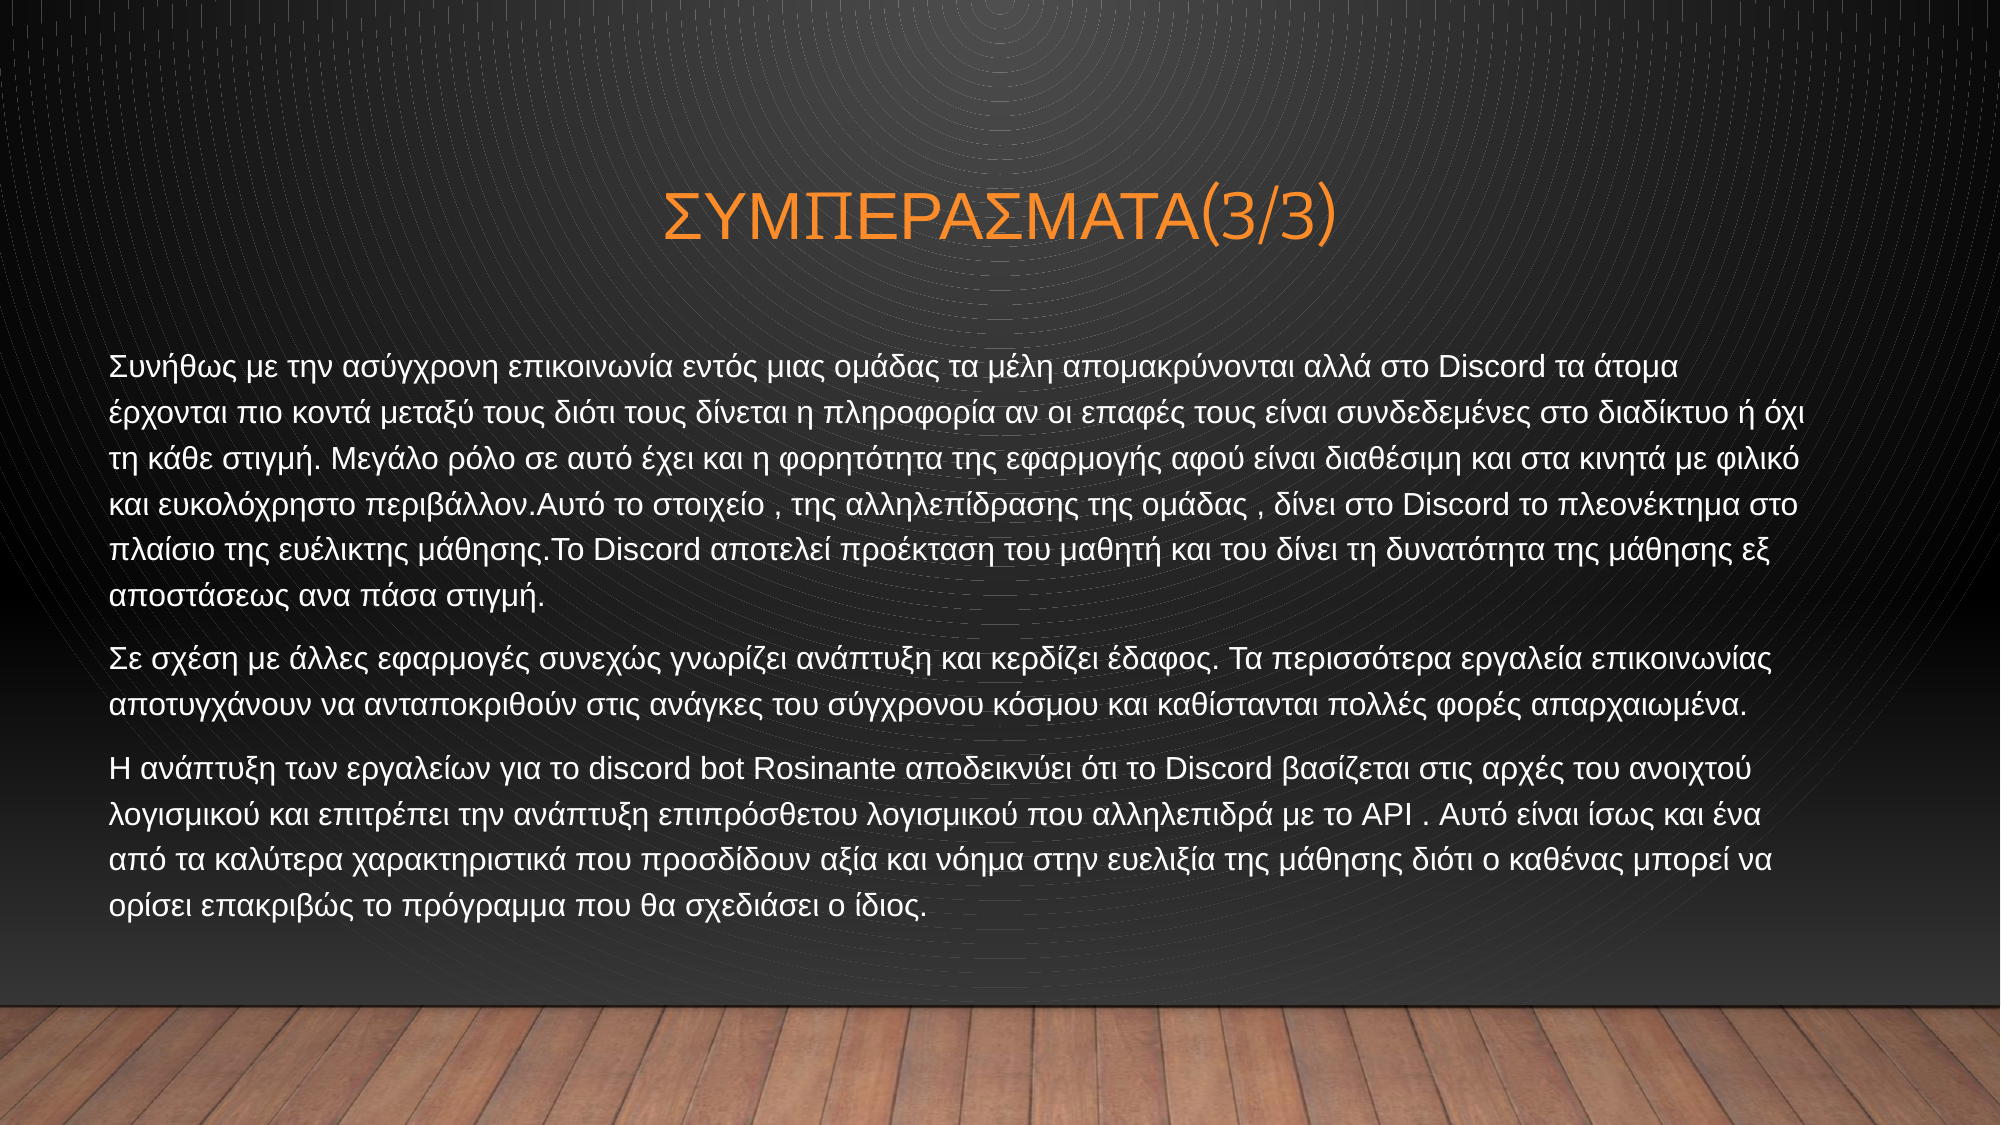

# Συμπερασματα(3/3)
Συνήθως με την ασύγχρονη επικοινωνία εντός μιας ομάδας τα μέλη απομακρύνονται αλλά στο Discord τα άτομα έρχονται πιο κοντά μεταξύ τους διότι τους δίνεται η πληροφορία αν οι επαφές τους είναι συνδεδεμένες στο διαδίκτυο ή όχι τη κάθε στιγμή. Μεγάλο ρόλο σε αυτό έχει και η φορητότητα της εφαρμογής αφού είναι διαθέσιμη και στα κινητά με φιλικό και ευκολόχρηστο περιβάλλον.Αυτό το στοιχείο , της αλληλεπίδρασης της ομάδας , δίνει στο Discord το πλεονέκτημα στο πλαίσιο της ευέλικτης μάθησης.Το Discord αποτελεί προέκταση του μαθητή και του δίνει τη δυνατότητα της μάθησης εξ αποστάσεως ανα πάσα στιγμή.
Σε σχέση με άλλες εφαρμογές συνεχώς γνωρίζει ανάπτυξη και κερδίζει έδαφος. Τα περισσότερα εργαλεία επικοινωνίας αποτυγχάνουν να ανταποκριθούν στις ανάγκες του σύγχρονου κόσμου και καθίστανται πολλές φορές απαρχαιωμένα.
Η ανάπτυξη των εργαλείων για το discord bot Rosinante αποδεικνύει ότι το Discord βασίζεται στις αρχές του ανοιχτού λογισμικού και επιτρέπει την ανάπτυξη επιπρόσθετου λογισμικού που αλληλεπιδρά με το API . Αυτό είναι ίσως και ένα από τα καλύτερα χαρακτηριστικά που προσδίδουν αξία και νόημα στην ευελιξία της μάθησης διότι ο καθένας μπορεί να ορίσει επακριβώς το πρόγραμμα που θα σχεδιάσει ο ίδιος.